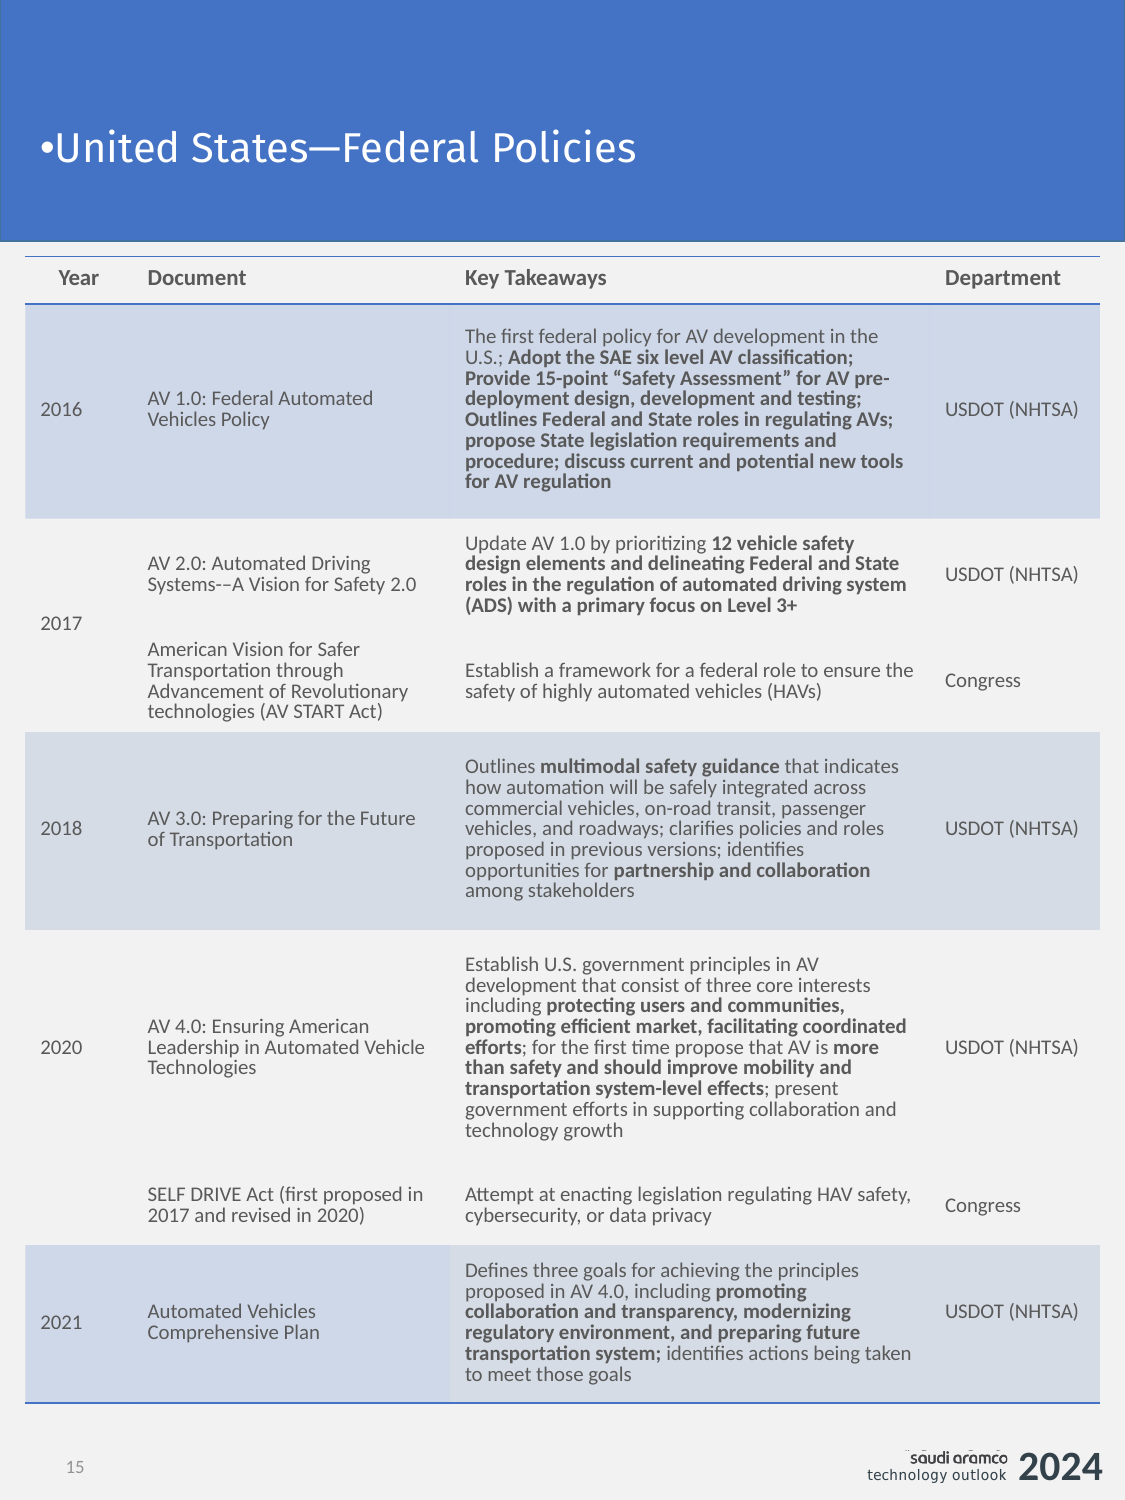

United States—Federal Policies
| Year | Document | Key Takeaways | Department |
| --- | --- | --- | --- |
| 2016 | AV 1.0: Federal Automated Vehicles Policy | The first federal policy for AV development in the U.S.; Adopt the SAE six level AV classification; Provide 15-point “Safety Assessment” for AV pre-deployment design, development and testing; Outlines Federal and State roles in regulating AVs; propose State legislation requirements and procedure; discuss current and potential new tools for AV regulation | USDOT (NHTSA) |
| 2017 | AV 2.0: Automated Driving Systems-–A Vision for Safety 2.0 | Update AV 1.0 by prioritizing 12 vehicle safety design elements and delineating Federal and State roles in the regulation of automated driving system (ADS) with a primary focus on Level 3+ | USDOT (NHTSA) |
|  | American Vision for Safer Transportation through Advancement of Revolutionary technologies (AV START Act) | Establish a framework for a federal role to ensure the safety of highly automated vehicles (HAVs) | Congress |
| 2018 | AV 3.0: Preparing for the Future of Transportation | Outlines multimodal safety guidance that indicates how automation will be safely integrated across commercial vehicles, on-road transit, passenger vehicles, and roadways; clarifies policies and roles proposed in previous versions; identifies opportunities for partnership and collaboration among stakeholders | USDOT (NHTSA) |
| 2020 | AV 4.0: Ensuring American Leadership in Automated Vehicle Technologies | Establish U.S. government principles in AV development that consist of three core interests including protecting users and communities, promoting efficient market, facilitating coordinated efforts; for the first time propose that AV is more than safety and should improve mobility and transportation system-level effects; present government efforts in supporting collaboration and technology growth | USDOT (NHTSA) |
|  | SELF DRIVE Act (first proposed in 2017 and revised in 2020) | Attempt at enacting legislation regulating HAV safety, cybersecurity, or data privacy | Congress |
| 2021 | Automated Vehicles Comprehensive Plan | Defines three goals for achieving the principles proposed in AV 4.0, including promoting collaboration and transparency, modernizing regulatory environment, and preparing future transportation system; identifies actions being taken to meet those goals | USDOT (NHTSA) |
15